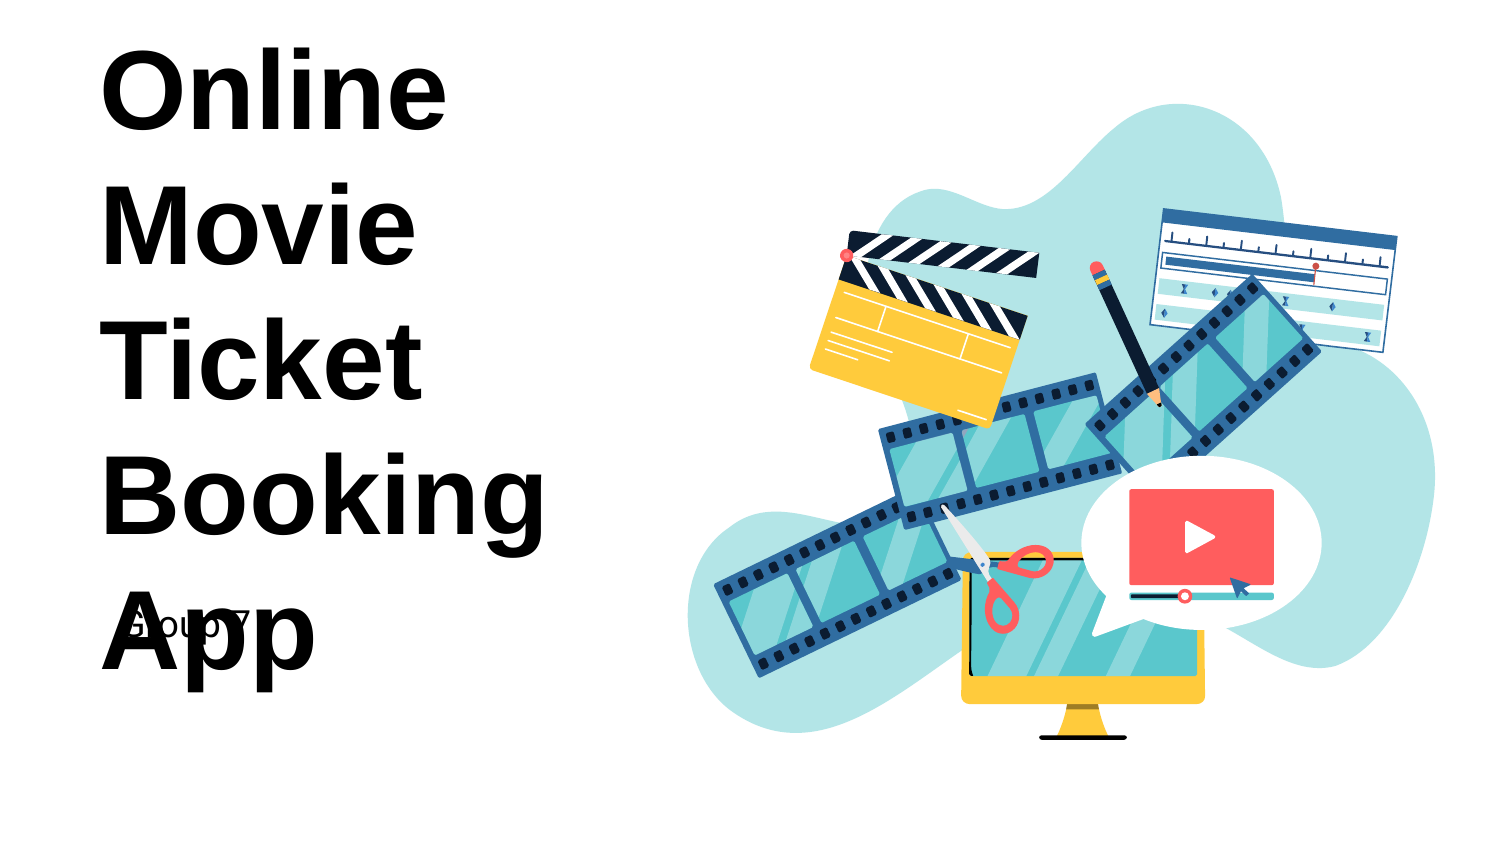

# Online Movie Ticket Booking App
Group 7